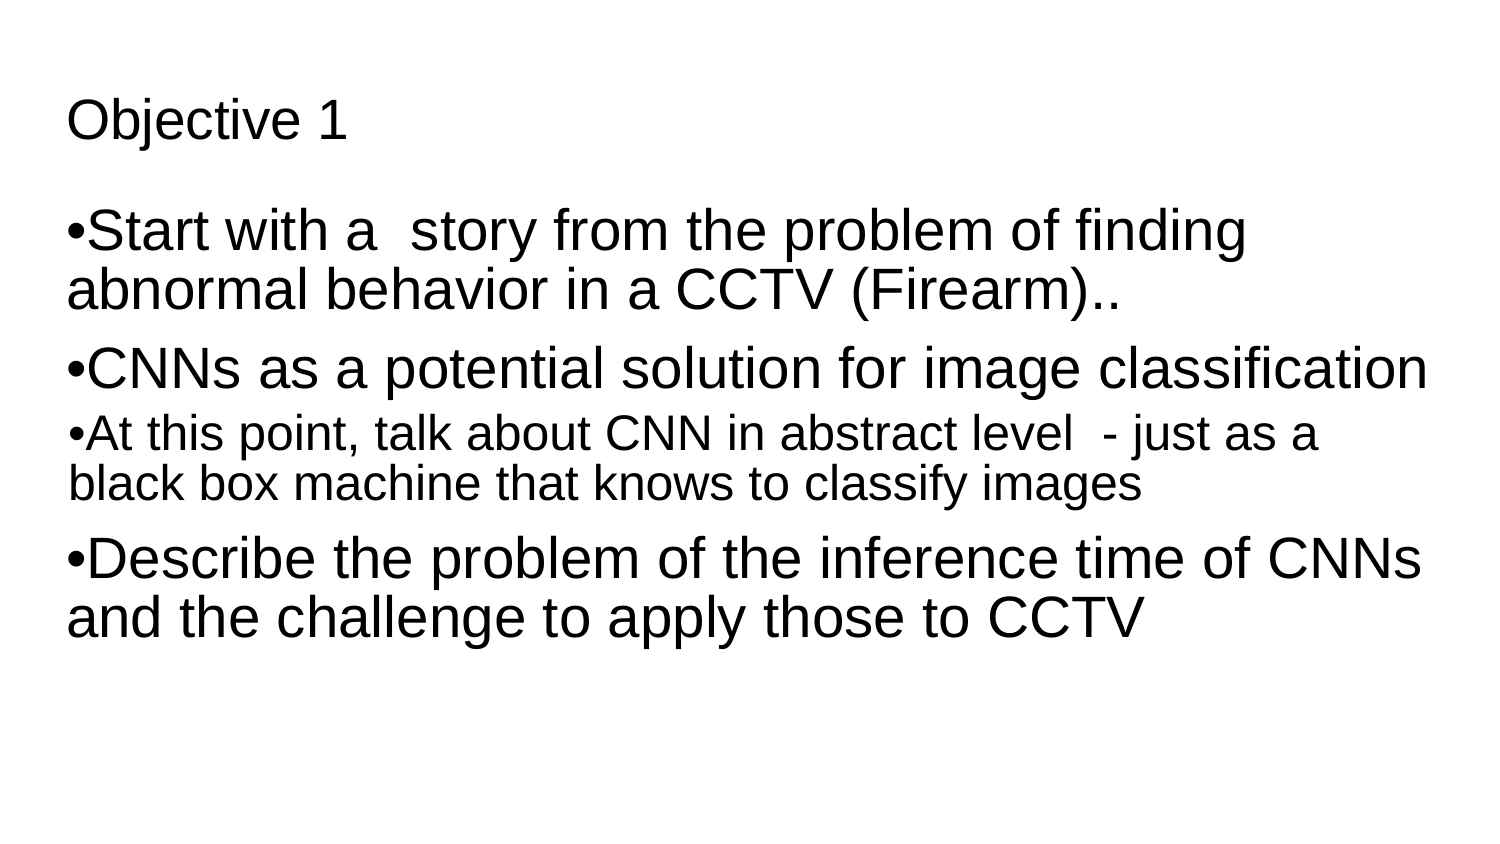

# Objective 1
•Start with a  story from the problem of finding abnormal behavior in a CCTV (Firearm)..
•CNNs as a potential solution for image classification
•At this point, talk about CNN in abstract level  - just as a black box machine that knows to classify images
•Describe the problem of the inference time of CNNs and the challenge to apply those to CCTV